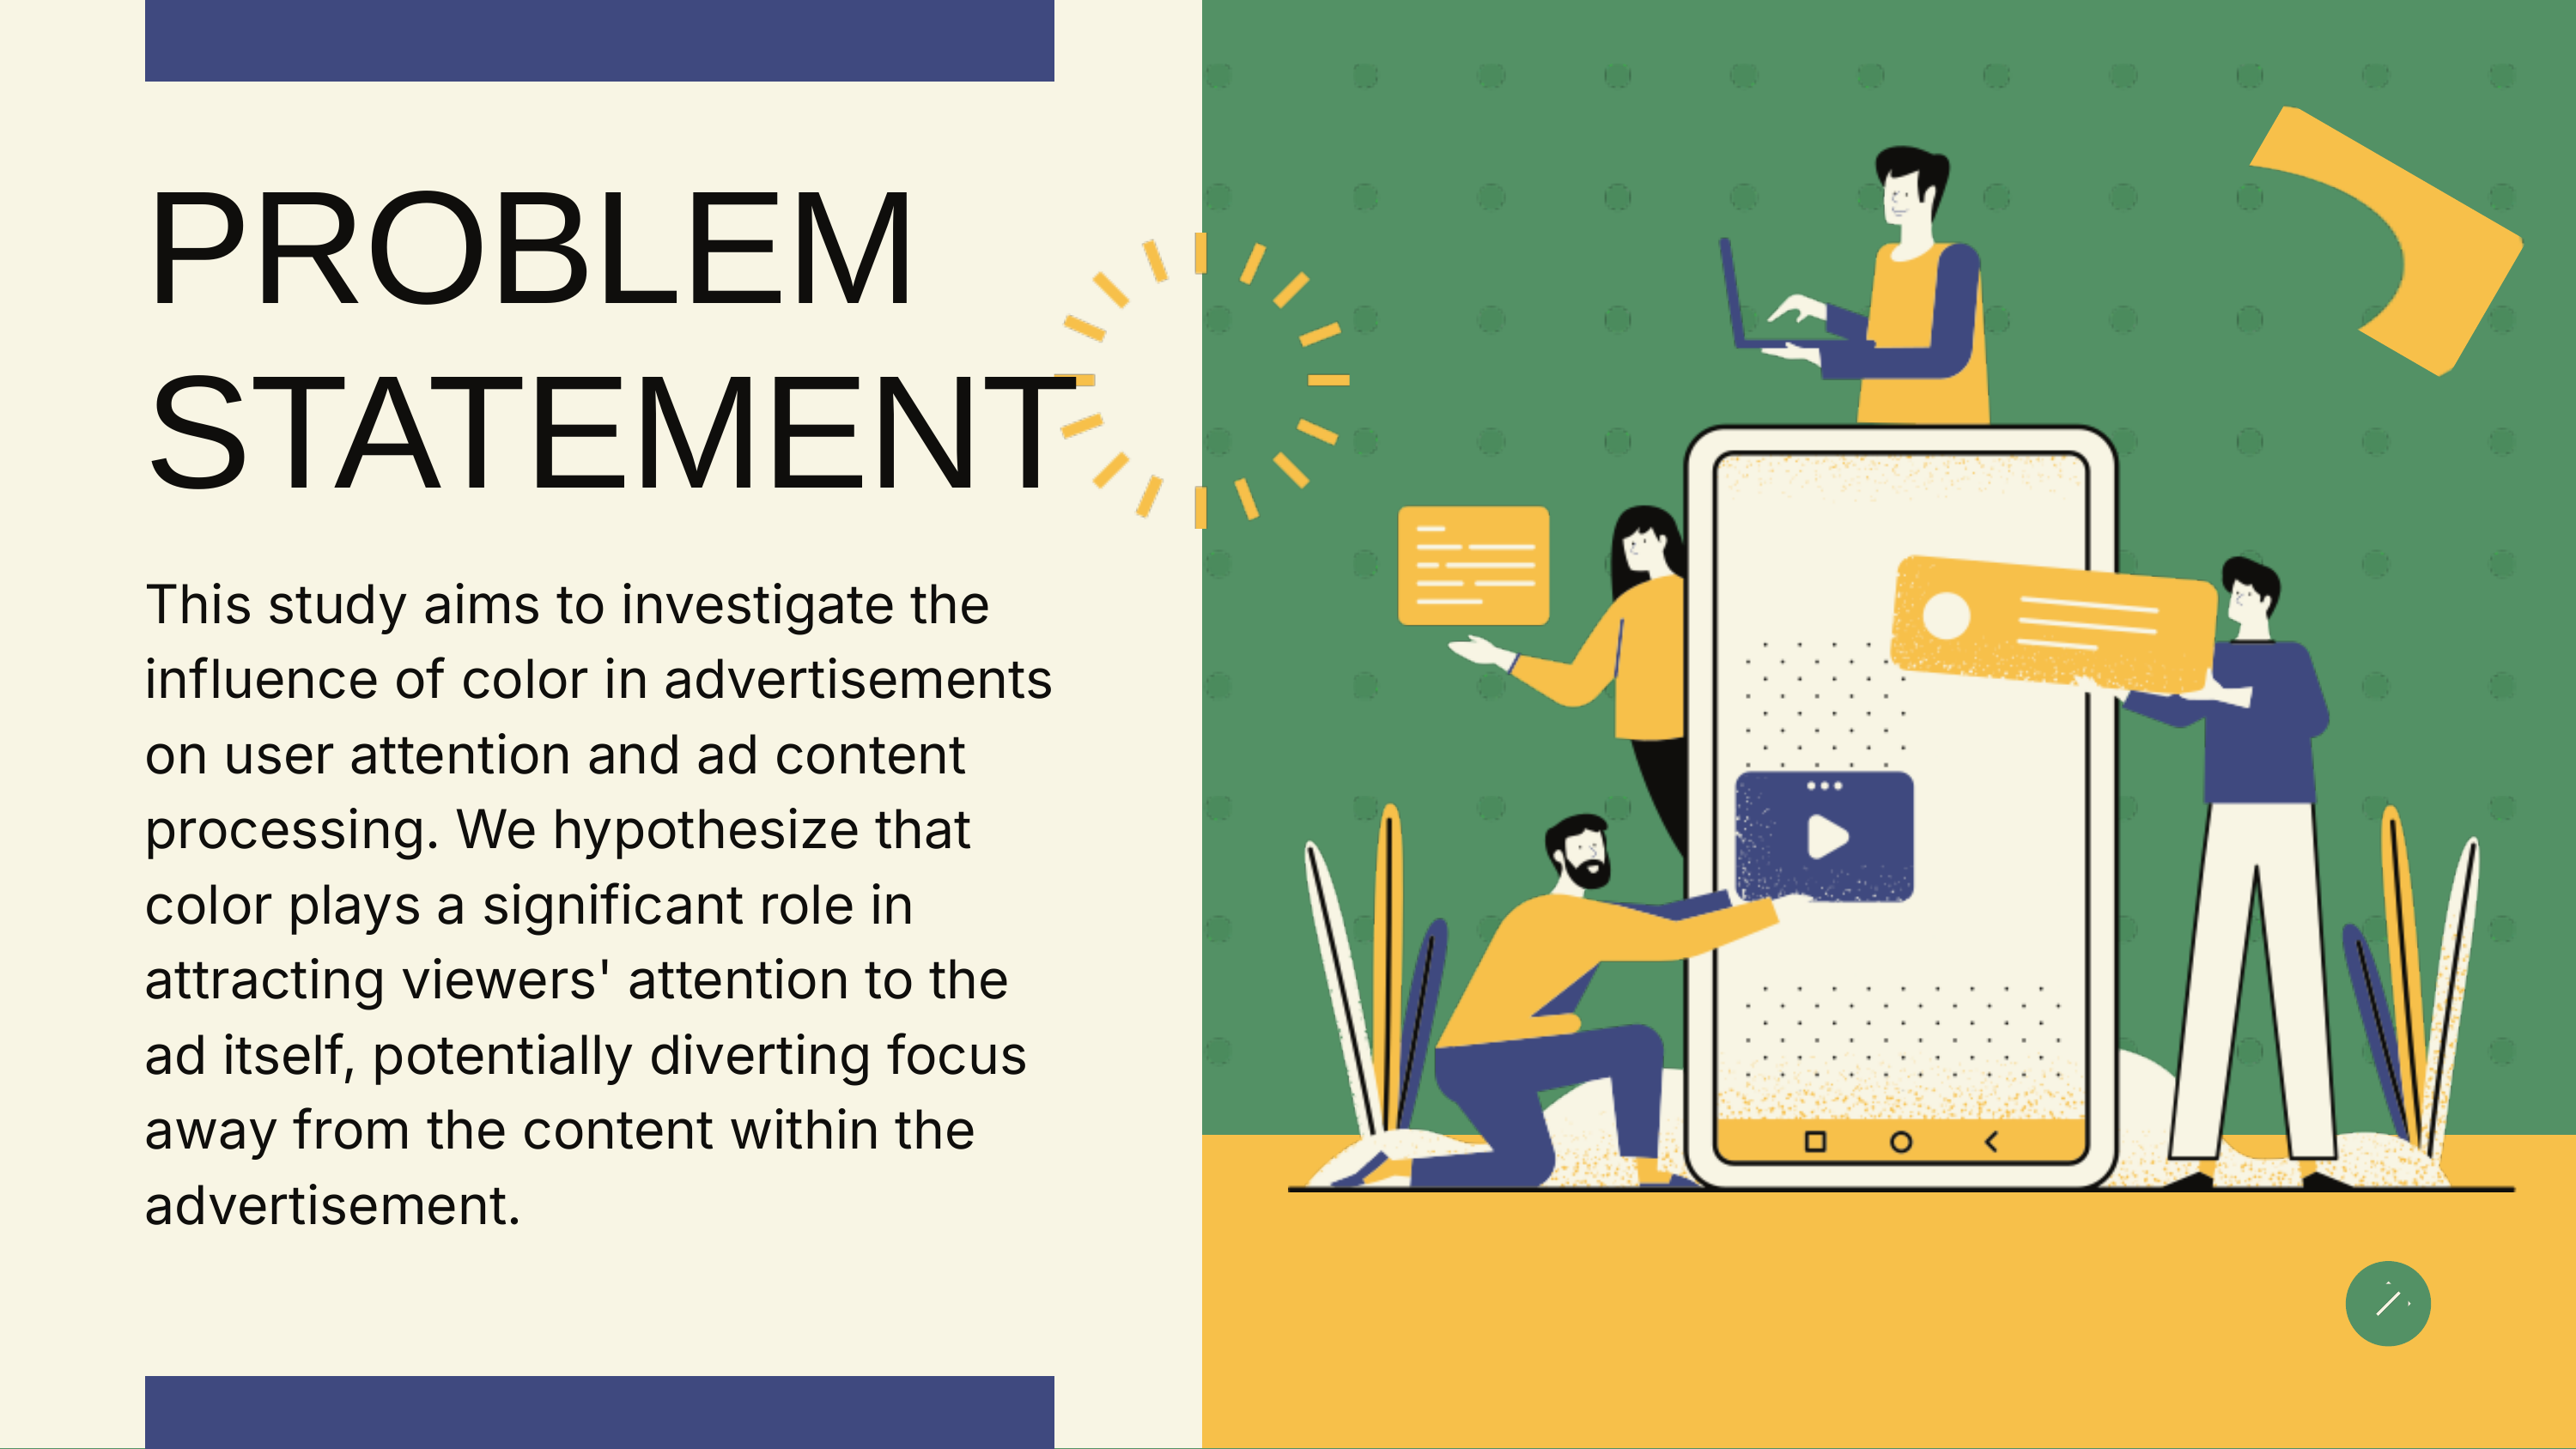

PROBLEM STATEMENT

This study aims to investigate the influence of color in advertisements on user attention and ad content processing. We hypothesize that color plays a significant role in attracting viewers' attention to the ad itself, potentially diverting focus away from the content within the advertisement.